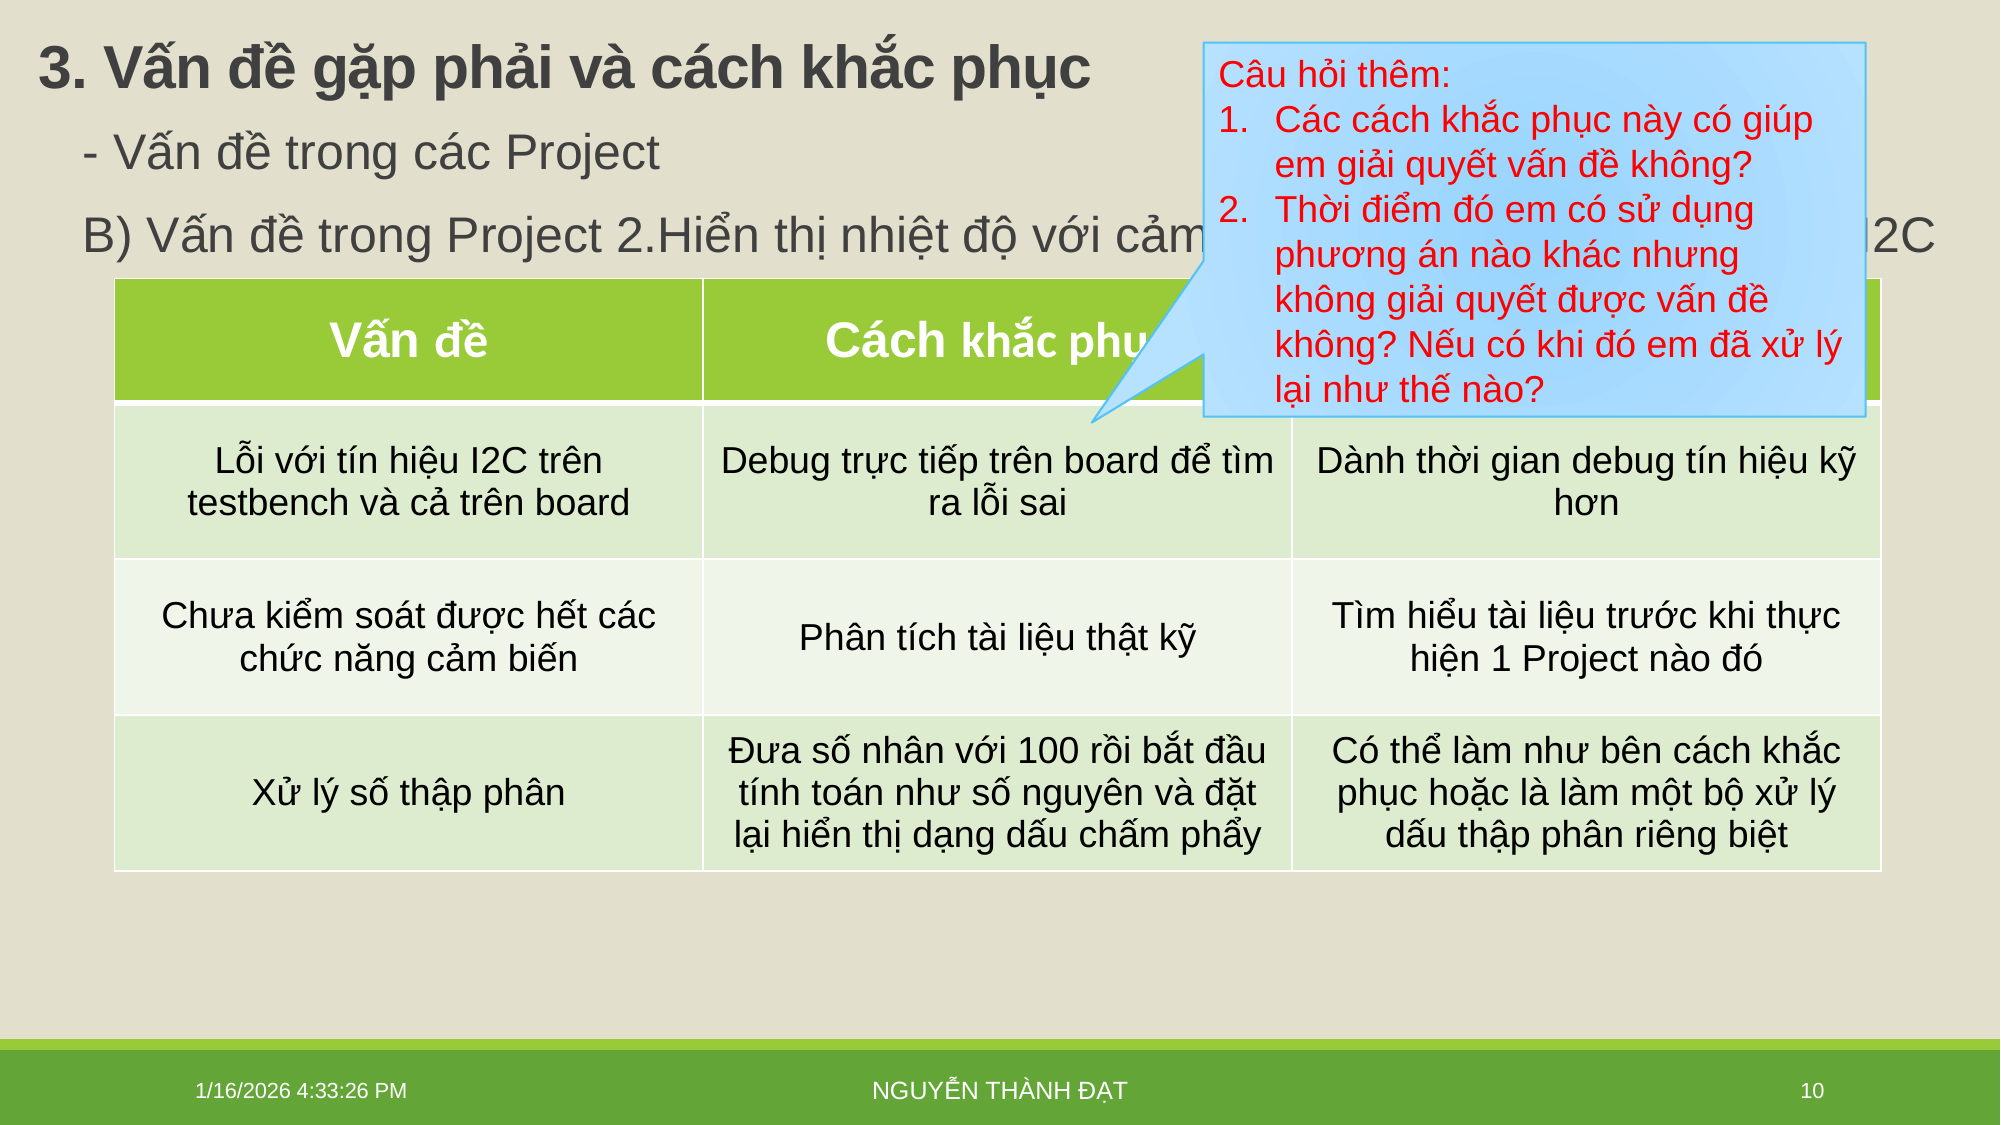

# 3. Vấn đề gặp phải và cách khắc phục
Câu hỏi thêm:
Các cách khắc phục này có giúp em giải quyết vấn đề không?
Thời điểm đó em có sử dụng phương án nào khác nhưng không giải quyết được vấn đề không? Nếu có khi đó em đã xử lý lại như thế nào?
- Vấn đề trong các Project
B) Vấn đề trong Project 2.Hiển thị nhiệt độ với cảm biến ADT7420 với giao thức I2C

| Vấn đề | Cách khắc phục | Cách phòng tránh |
| --- | --- | --- |
| Lỗi với tín hiệu I2C trên testbench và cả trên board | Debug trực tiếp trên board để tìm ra lỗi sai | Dành thời gian debug tín hiệu kỹ hơn |
| Chưa kiểm soát được hết các chức năng cảm biến | Phân tích tài liệu thật kỹ | Tìm hiểu tài liệu trước khi thực hiện 1 Project nào đó |
| Xử lý số thập phân | Đưa số nhân với 100 rồi bắt đầu tính toán như số nguyên và đặt lại hiển thị dạng dấu chấm phẩy | Có thể làm như bên cách khắc phục hoặc là làm một bộ xử lý dấu thập phân riêng biệt |
1/16/2026 4:33:26 PM
Nguyễn Thành Đạt
10